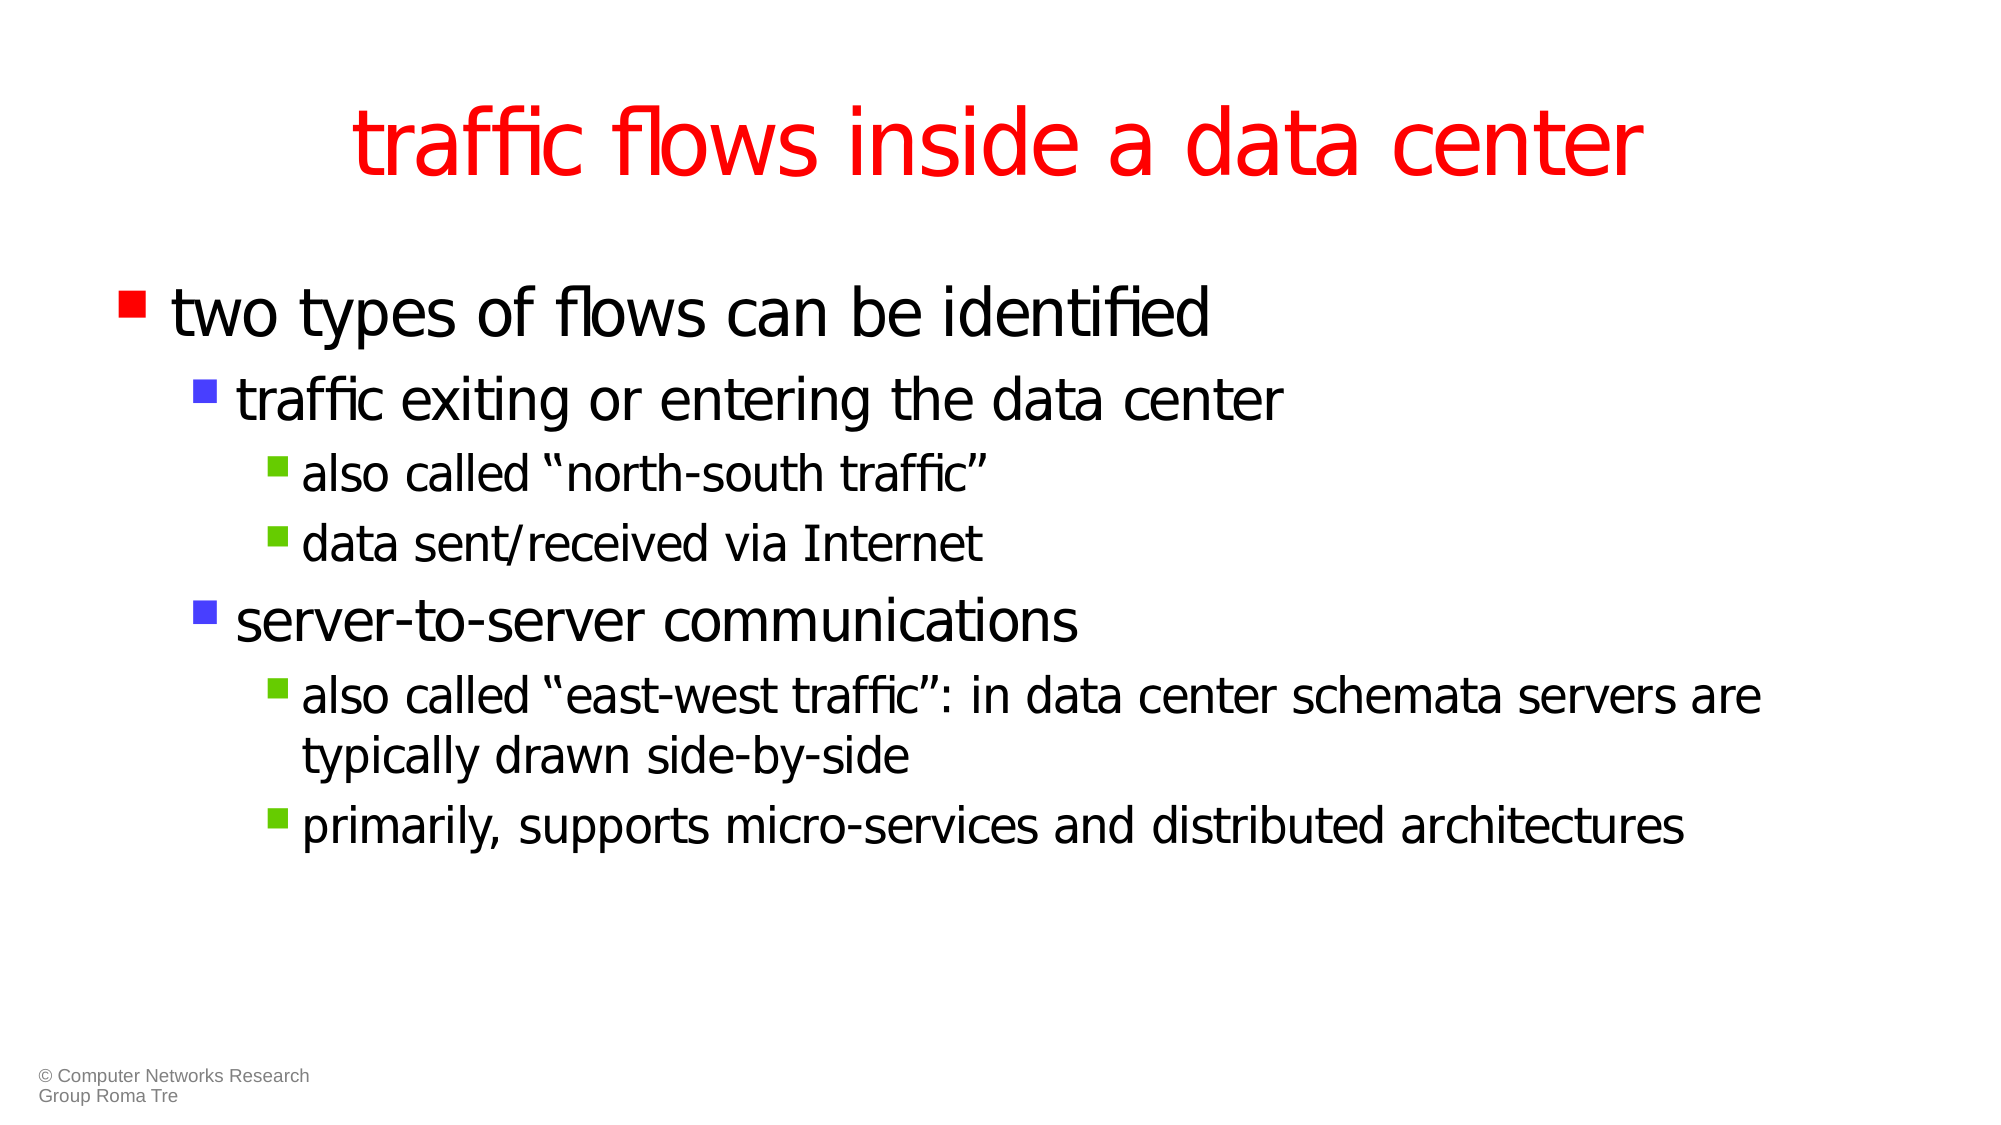

# traffic flows inside a data center
two types of flows can be identified
traffic exiting or entering the data center
also called “north-south traffic”
data sent/received via Internet
server-to-server communications
also called “east-west traffic”: in data center schemata servers are typically drawn side-by-side
primarily, supports micro-services and distributed architectures